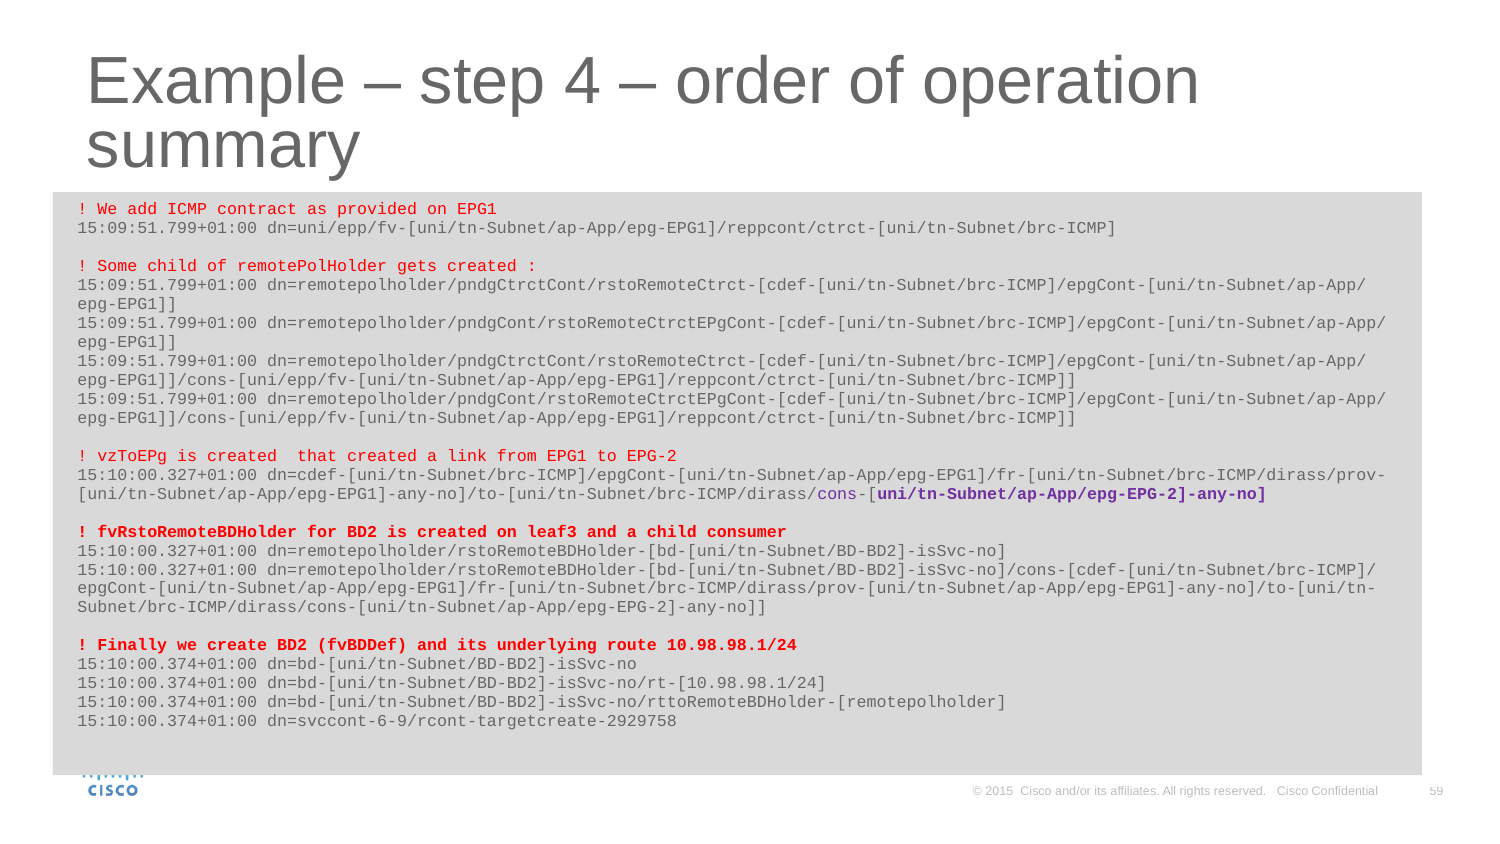

# Example – step 4 – order of operation summary
! We add ICMP contract as provided on EPG1
15:09:51.799+01:00 dn=uni/epp/fv-[uni/tn-Subnet/ap-App/epg-EPG1]/reppcont/ctrct-[uni/tn-Subnet/brc-ICMP]

! Some child of remotePolHolder gets created :
15:09:51.799+01:00 dn=remotepolholder/pndgCtrctCont/rstoRemoteCtrct-[cdef-[uni/tn-Subnet/brc-ICMP]/epgCont-[uni/tn-Subnet/ap-App/epg-EPG1]]
15:09:51.799+01:00 dn=remotepolholder/pndgCont/rstoRemoteCtrctEPgCont-[cdef-[uni/tn-Subnet/brc-ICMP]/epgCont-[uni/tn-Subnet/ap-App/epg-EPG1]]
15:09:51.799+01:00 dn=remotepolholder/pndgCtrctCont/rstoRemoteCtrct-[cdef-[uni/tn-Subnet/brc-ICMP]/epgCont-[uni/tn-Subnet/ap-App/epg-EPG1]]/cons-[uni/epp/fv-[uni/tn-Subnet/ap-App/epg-EPG1]/reppcont/ctrct-[uni/tn-Subnet/brc-ICMP]]
15:09:51.799+01:00 dn=remotepolholder/pndgCont/rstoRemoteCtrctEPgCont-[cdef-[uni/tn-Subnet/brc-ICMP]/epgCont-[uni/tn-Subnet/ap-App/epg-EPG1]]/cons-[uni/epp/fv-[uni/tn-Subnet/ap-App/epg-EPG1]/reppcont/ctrct-[uni/tn-Subnet/brc-ICMP]]

! vzToEPg is created  that created a link from EPG1 to EPG-2
15:10:00.327+01:00 dn=cdef-[uni/tn-Subnet/brc-ICMP]/epgCont-[uni/tn-Subnet/ap-App/epg-EPG1]/fr-[uni/tn-Subnet/brc-ICMP/dirass/prov-[uni/tn-Subnet/ap-App/epg-EPG1]-any-no]/to-[uni/tn-Subnet/brc-ICMP/dirass/cons-[uni/tn-Subnet/ap-App/epg-EPG-2]-any-no]

! fvRstoRemoteBDHolder for BD2 is created on leaf3 and a child consumer
15:10:00.327+01:00 dn=remotepolholder/rstoRemoteBDHolder-[bd-[uni/tn-Subnet/BD-BD2]-isSvc-no]
15:10:00.327+01:00 dn=remotepolholder/rstoRemoteBDHolder-[bd-[uni/tn-Subnet/BD-BD2]-isSvc-no]/cons-[cdef-[uni/tn-Subnet/brc-ICMP]/epgCont-[uni/tn-Subnet/ap-App/epg-EPG1]/fr-[uni/tn-Subnet/brc-ICMP/dirass/prov-[uni/tn-Subnet/ap-App/epg-EPG1]-any-no]/to-[uni/tn-Subnet/brc-ICMP/dirass/cons-[uni/tn-Subnet/ap-App/epg-EPG-2]-any-no]]

! Finally we create BD2 (fvBDDef) and its underlying route 10.98.98.1/24
15:10:00.374+01:00 dn=bd-[uni/tn-Subnet/BD-BD2]-isSvc-no
15:10:00.374+01:00 dn=bd-[uni/tn-Subnet/BD-BD2]-isSvc-no/rt-[10.98.98.1/24]
15:10:00.374+01:00 dn=bd-[uni/tn-Subnet/BD-BD2]-isSvc-no/rttoRemoteBDHolder-[remotepolholder]
15:10:00.374+01:00 dn=svccont-6-9/rcont-targetcreate-2929758